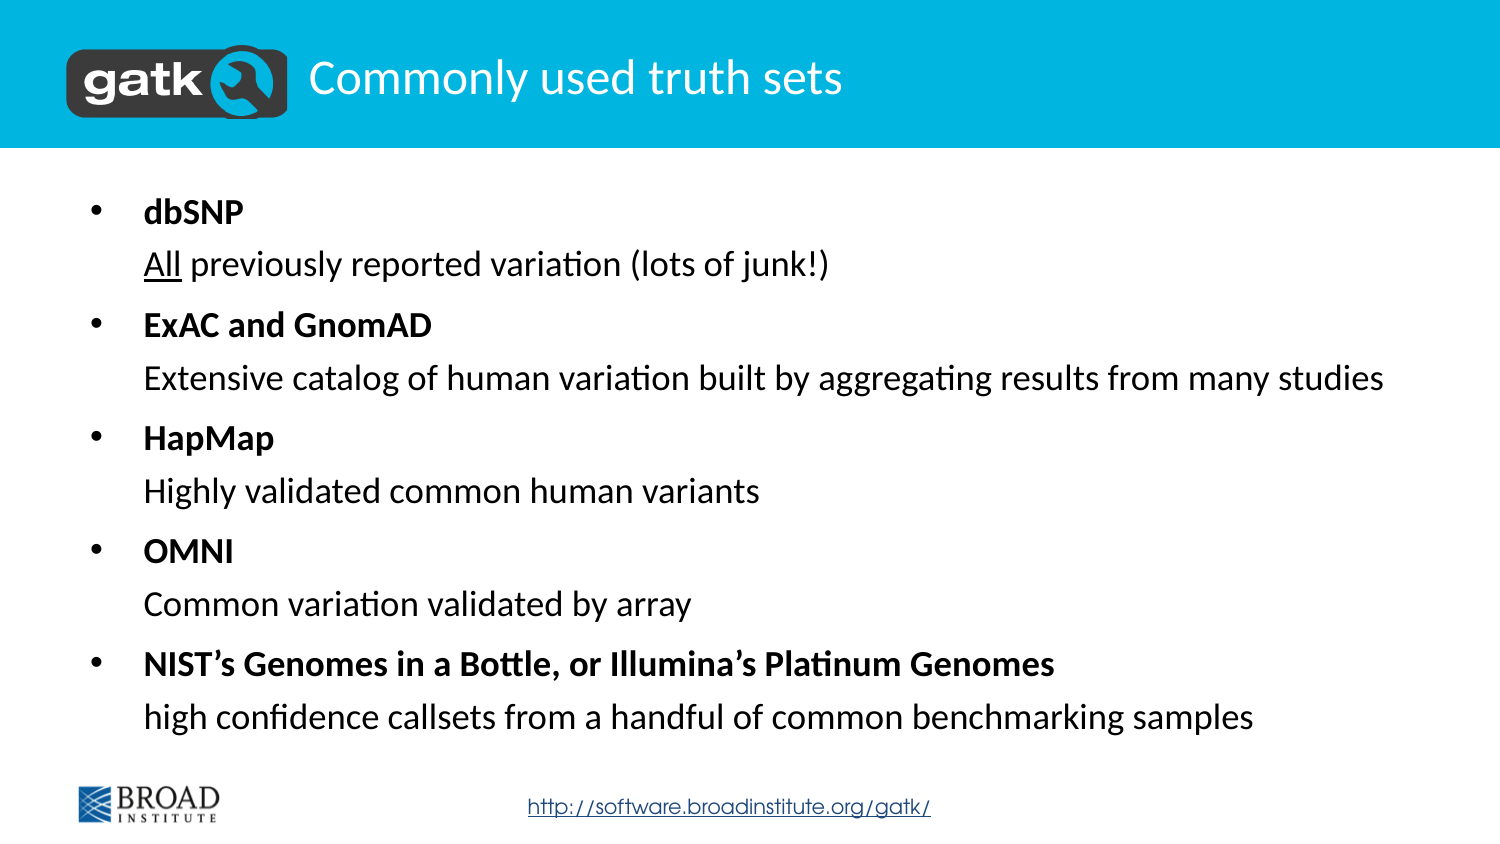

# Commonly used truth sets
dbSNP
All previously reported variation (lots of junk!)
ExAC and GnomAD
Extensive catalog of human variation built by aggregating results from many studies
HapMap
Highly validated common human variants
OMNI
Common variation validated by array
NIST’s Genomes in a Bottle, or Illumina’s Platinum Genomes
high confidence callsets from a handful of common benchmarking samples